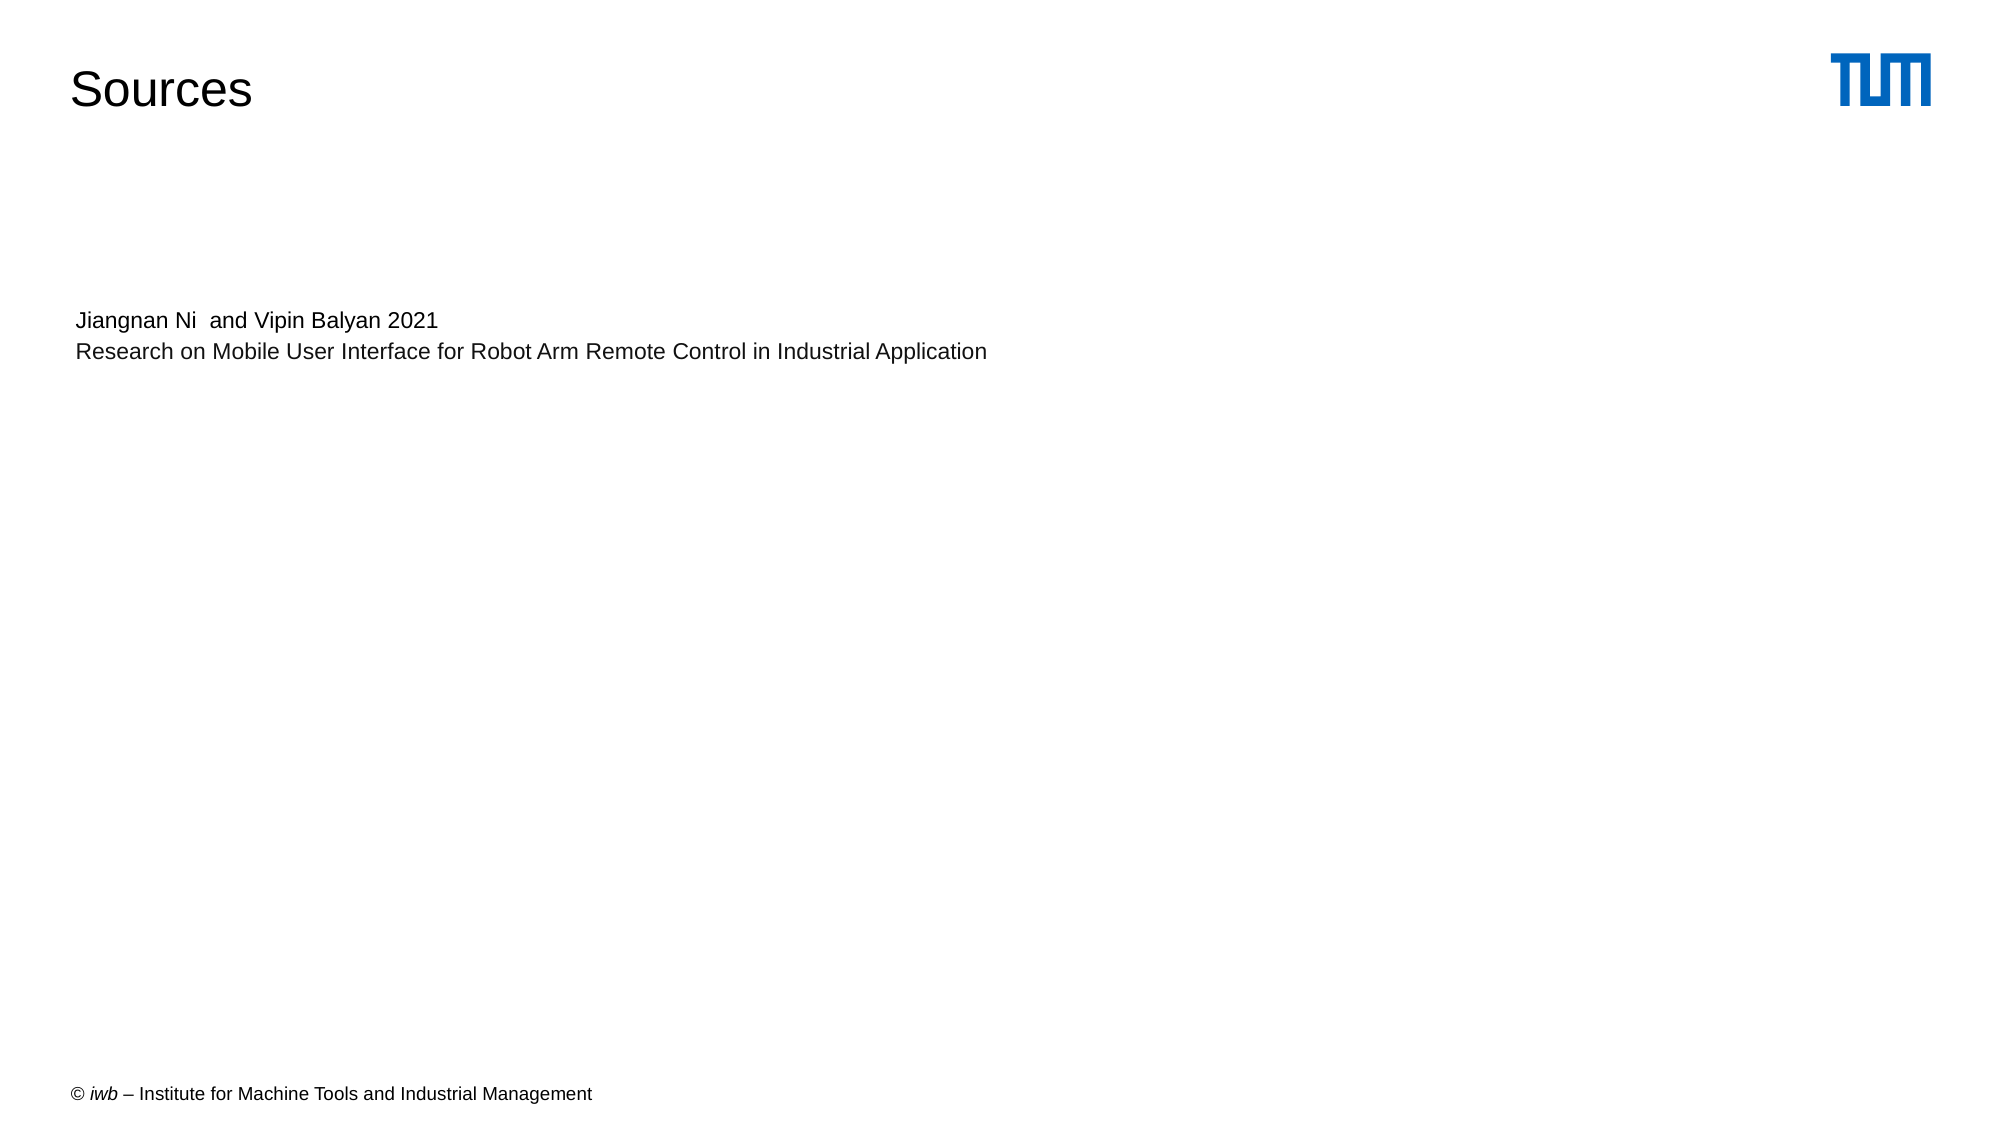

# Sources

Jiangnan Ni  and Vipin Balyan 2021
Research on Mobile User Interface for Robot Arm Remote Control in Industrial Application